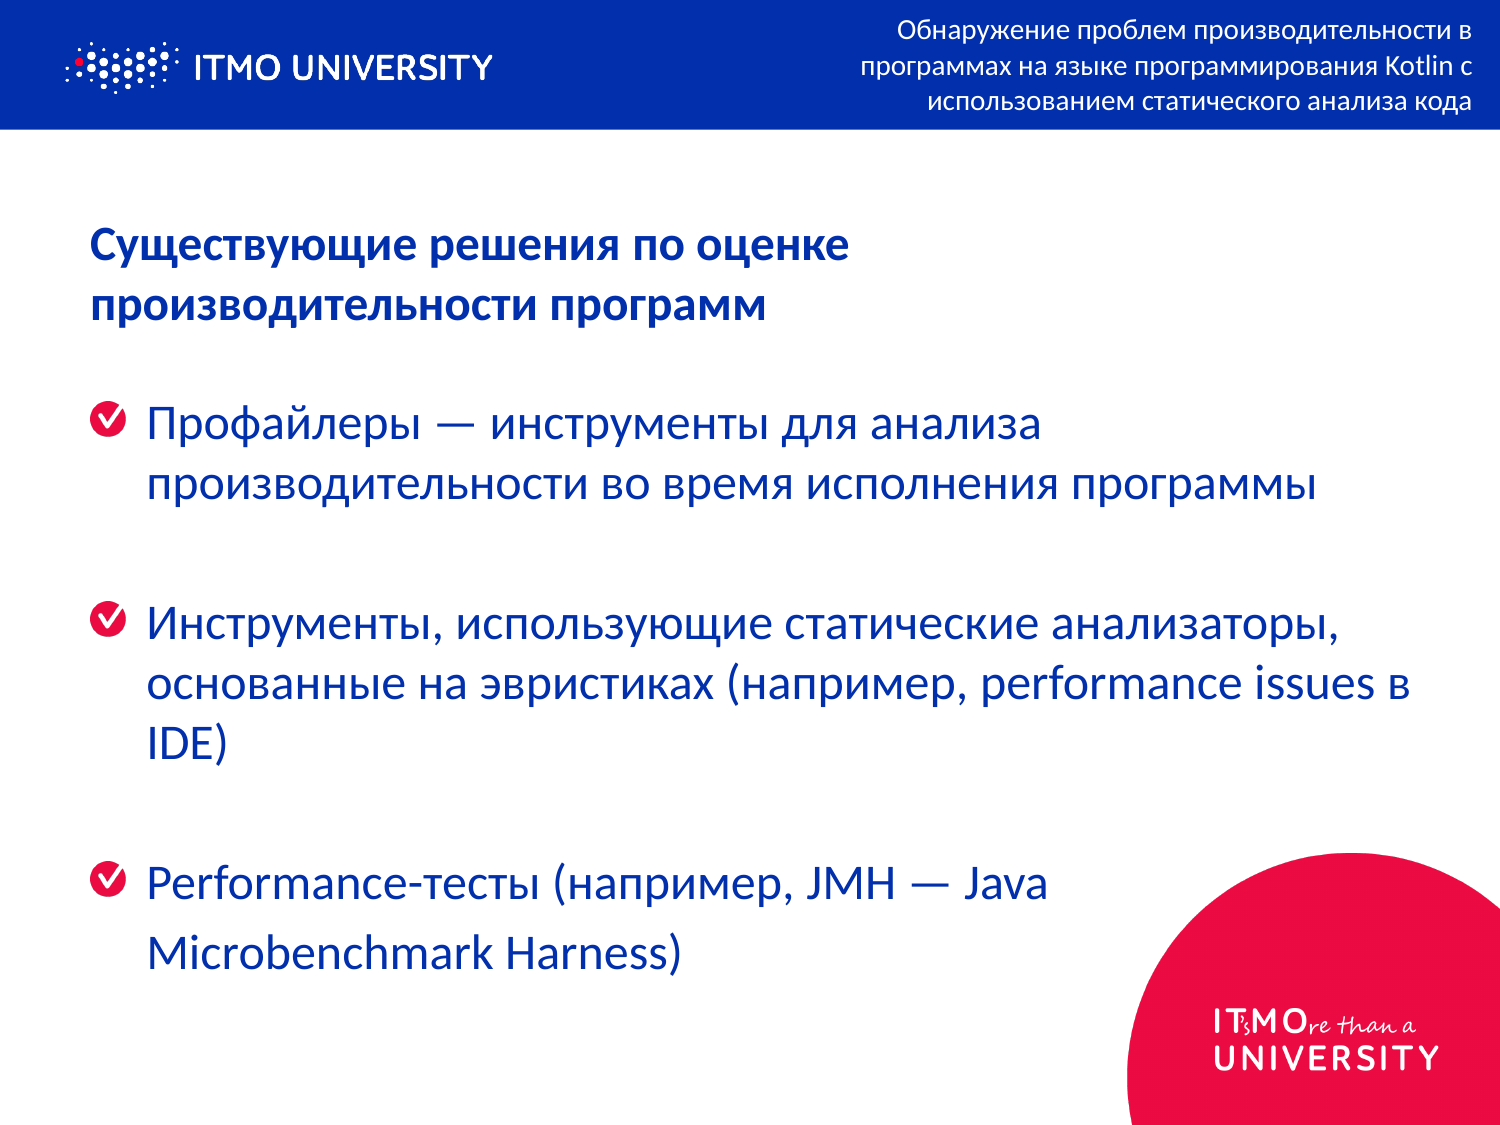

Обнаружение проблем производительности в программах на языке программирования Kotlin с использованием статического анализа кода
# Существующие решения по оценке производительности программ
Профайлеры — инструменты для анализа производительности во время исполнения программы

Инструменты, использующие статические анализаторы, основанные на эвристиках (например, performance issues в IDE)

Performance-тесты (например, JMH — Java
     Microbenchmark Harness)